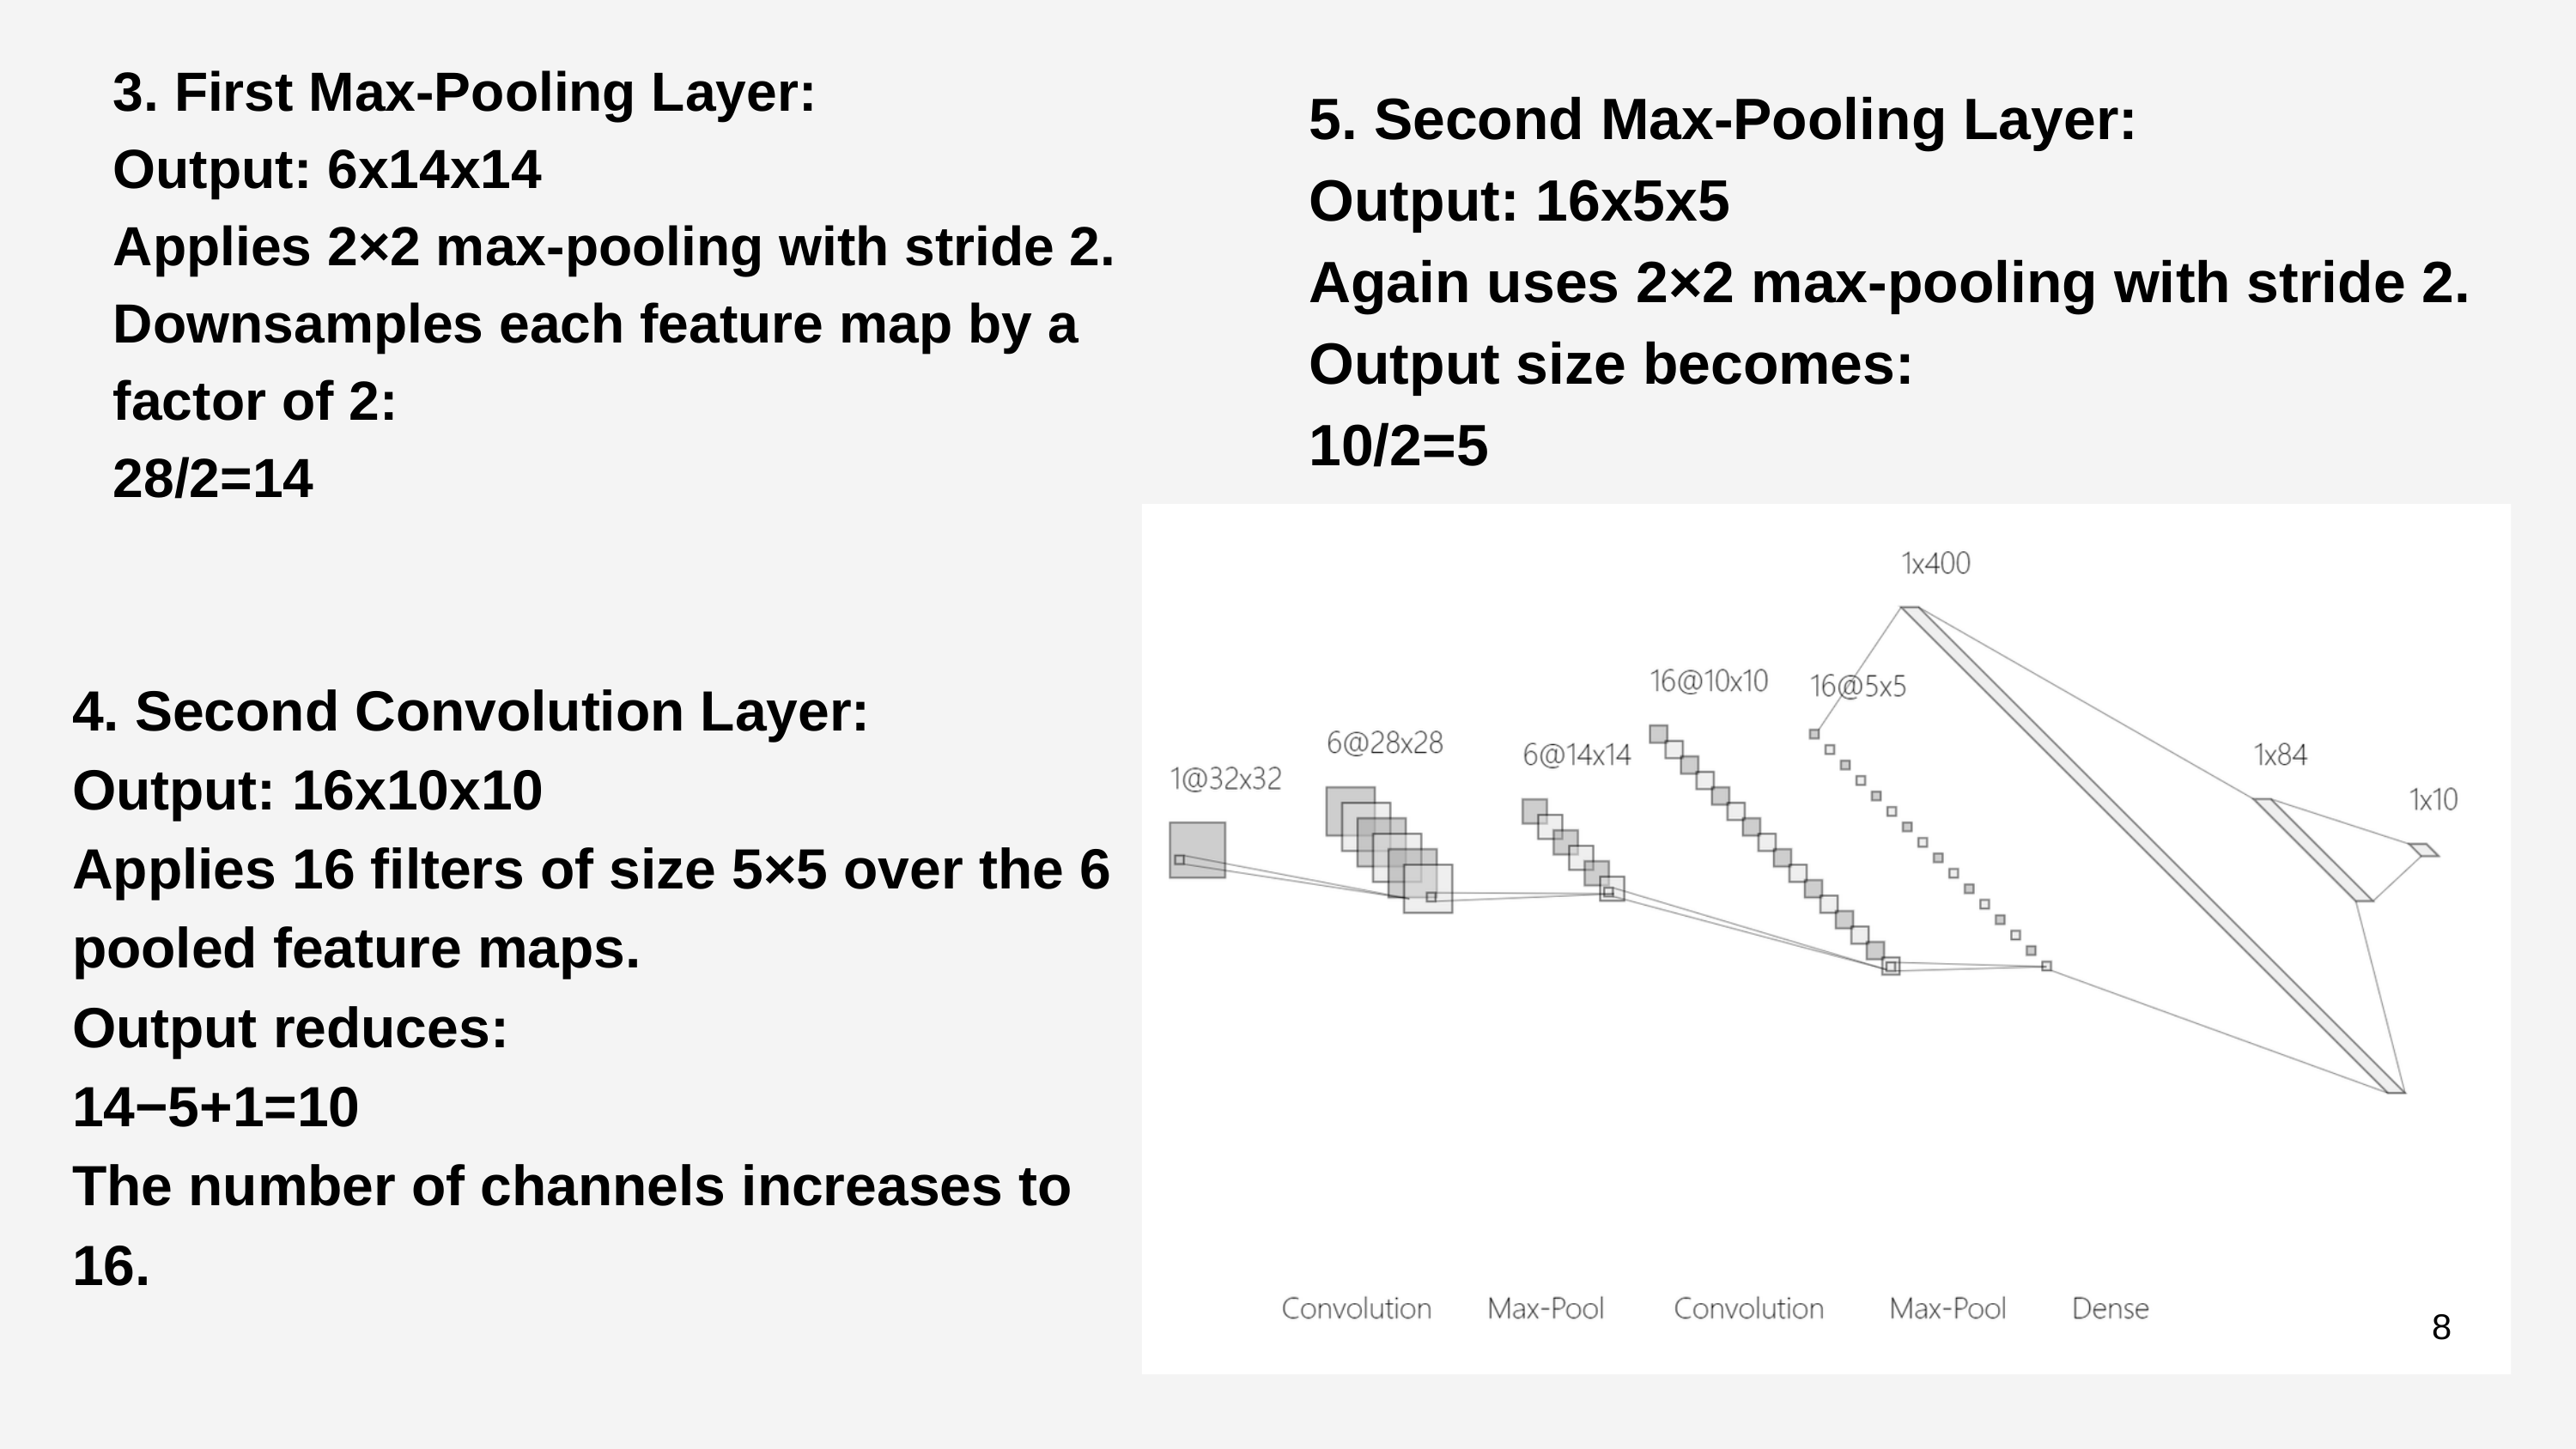

3. First Max-Pooling Layer:
Output: 6x14x14
Applies 2×2 max-pooling with stride 2.
Downsamples each feature map by a factor of 2:
28/2=14
5. Second Max-Pooling Layer:
Output: 16x5x5
Again uses 2×2 max-pooling with stride 2.
Output size becomes:
10/2=5

4. Second Convolution Layer:
Output: 16x10x10
Applies 16 filters of size 5×5 over the 6 pooled feature maps.
Output reduces:
14−5+1=10
The number of channels increases to 16.

8